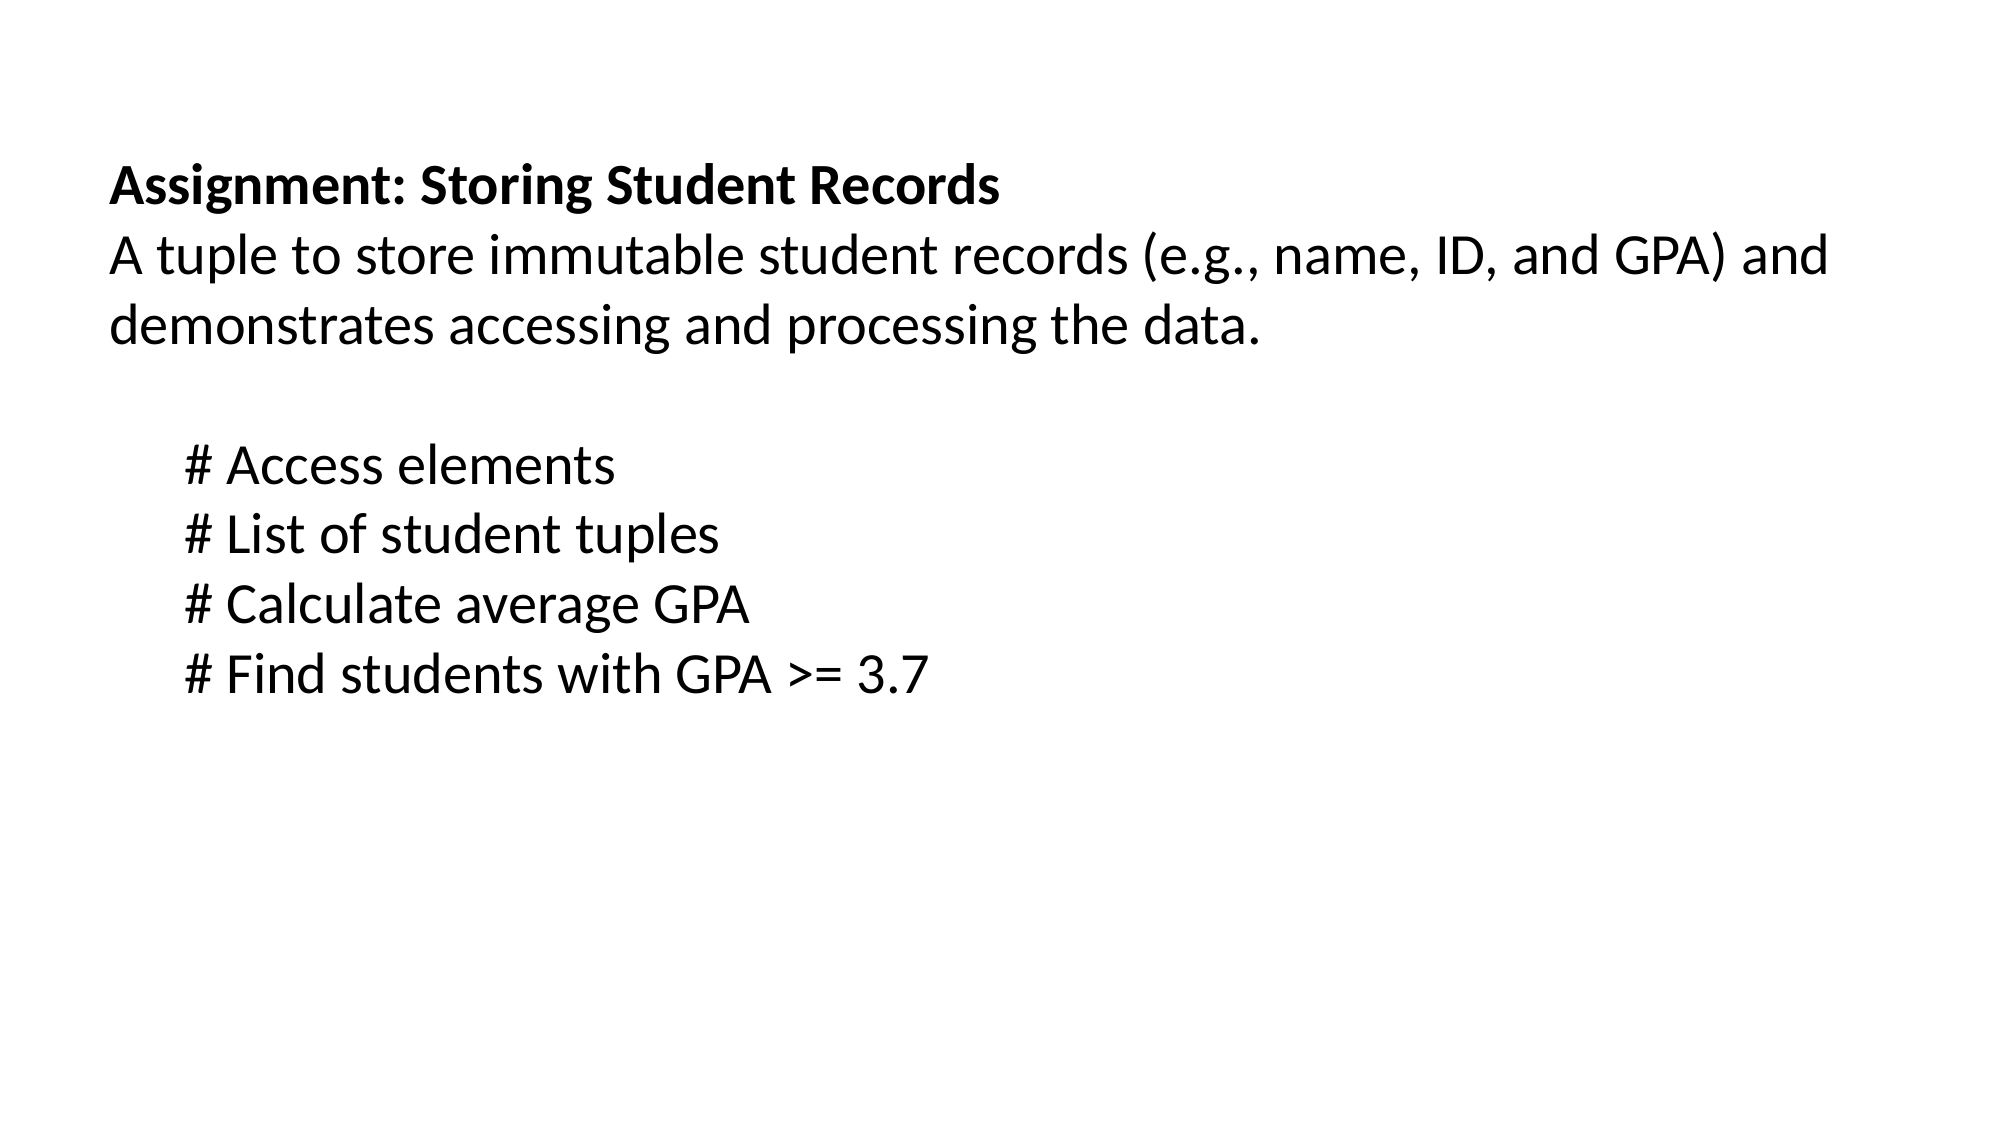

Assignment: Storing Student Records
A tuple to store immutable student records (e.g., name, ID, and GPA) and demonstrates accessing and processing the data.

# Access elements
# List of student tuples
# Calculate average GPA
# Find students with GPA >= 3.7